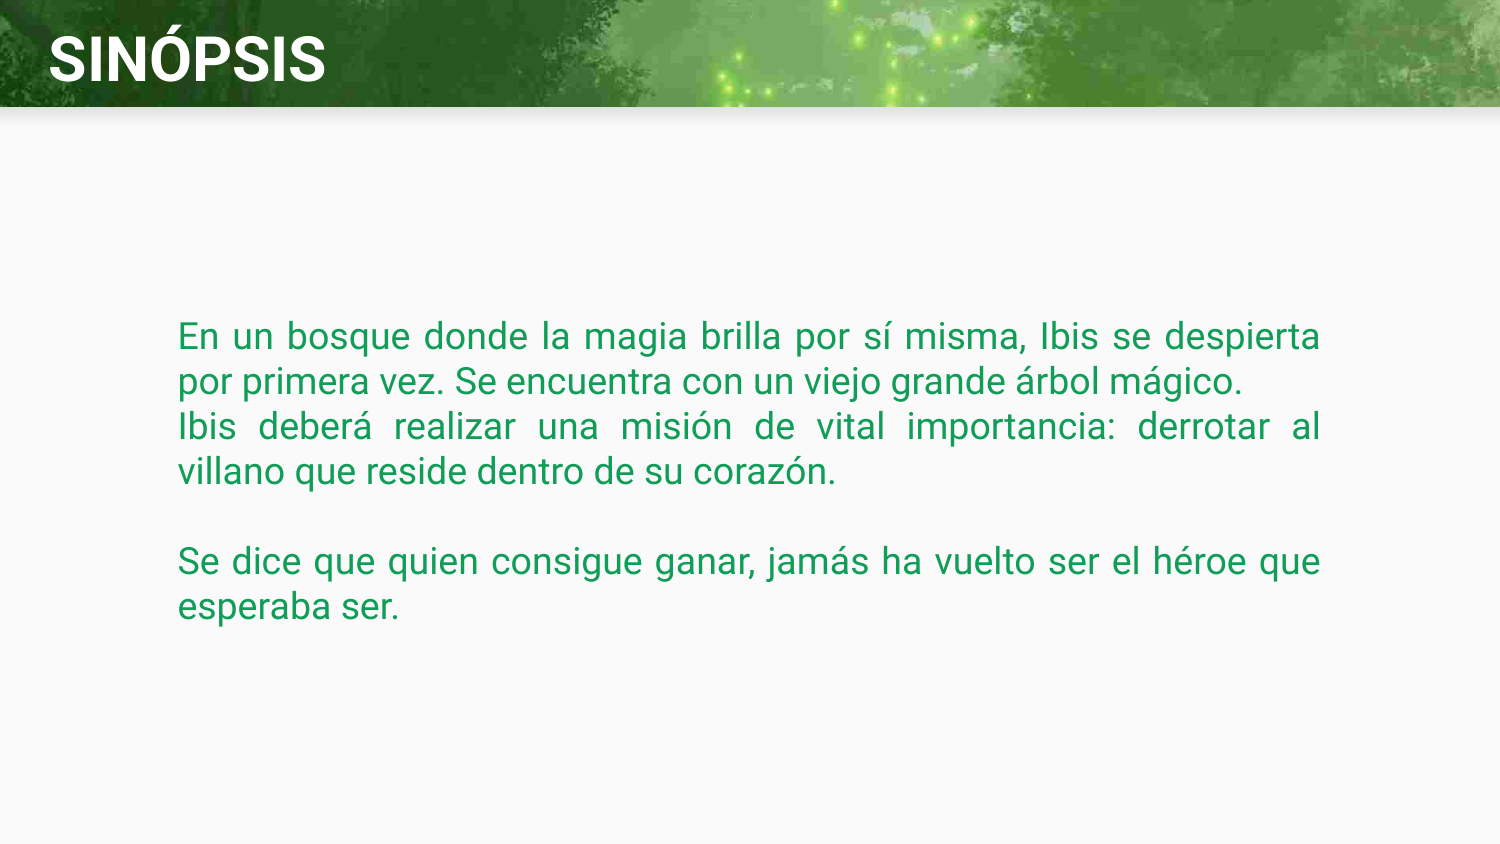

SINÓPSIS

En un bosque donde la magia brilla por sí misma, Ibis se despierta por primera vez. Se encuentra con un viejo grande árbol mágico.
Ibis deberá realizar una misión de vital importancia: derrotar al villano que reside dentro de su corazón.

Se dice que quien consigue ganar, jamás ha vuelto ser el héroe que esperaba ser.